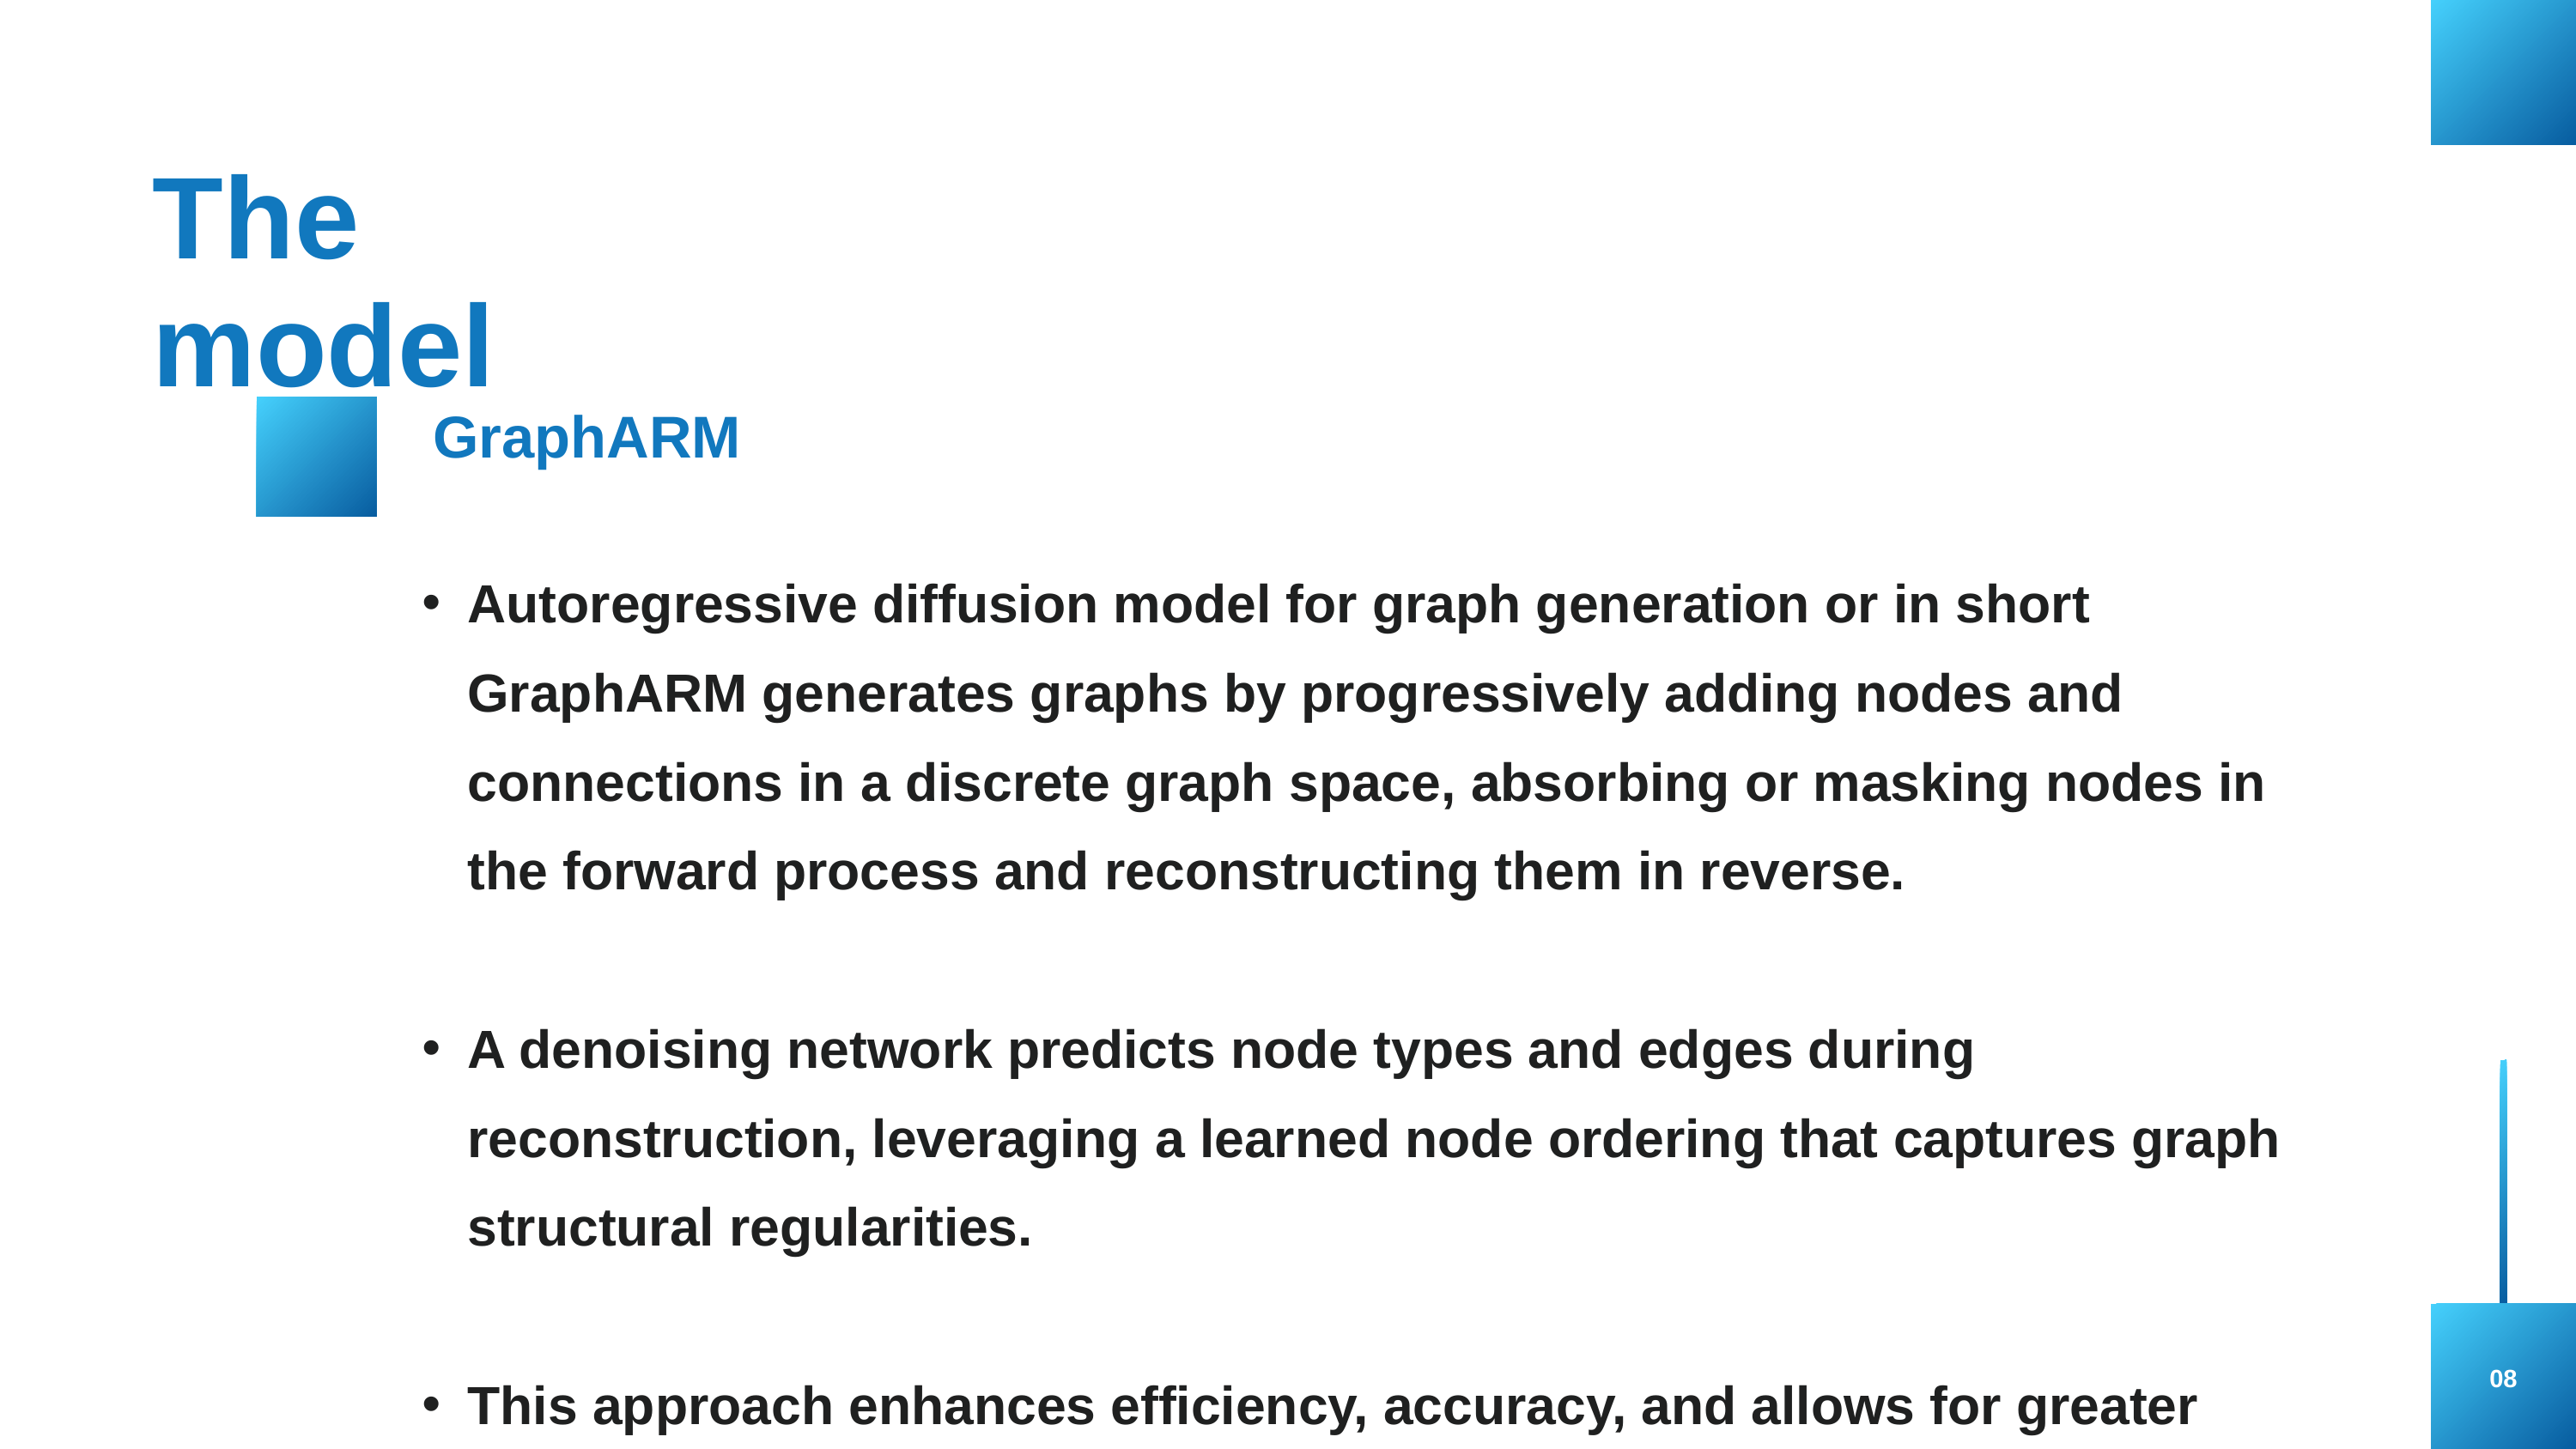

The model

GraphARM

Autoregressive diffusion model for graph generation or in short GraphARM generates graphs by progressively adding nodes and connections in a discrete graph space, absorbing or masking nodes in the forward process and reconstructing them in reverse.

A denoising network predicts node types and edges during reconstruction, leveraging a learned node ordering that captures graph structural regularities.

This approach enhances efficiency, accuracy, and allows for greater control by easily integrating constraints compared to traditional diffusion models.

08